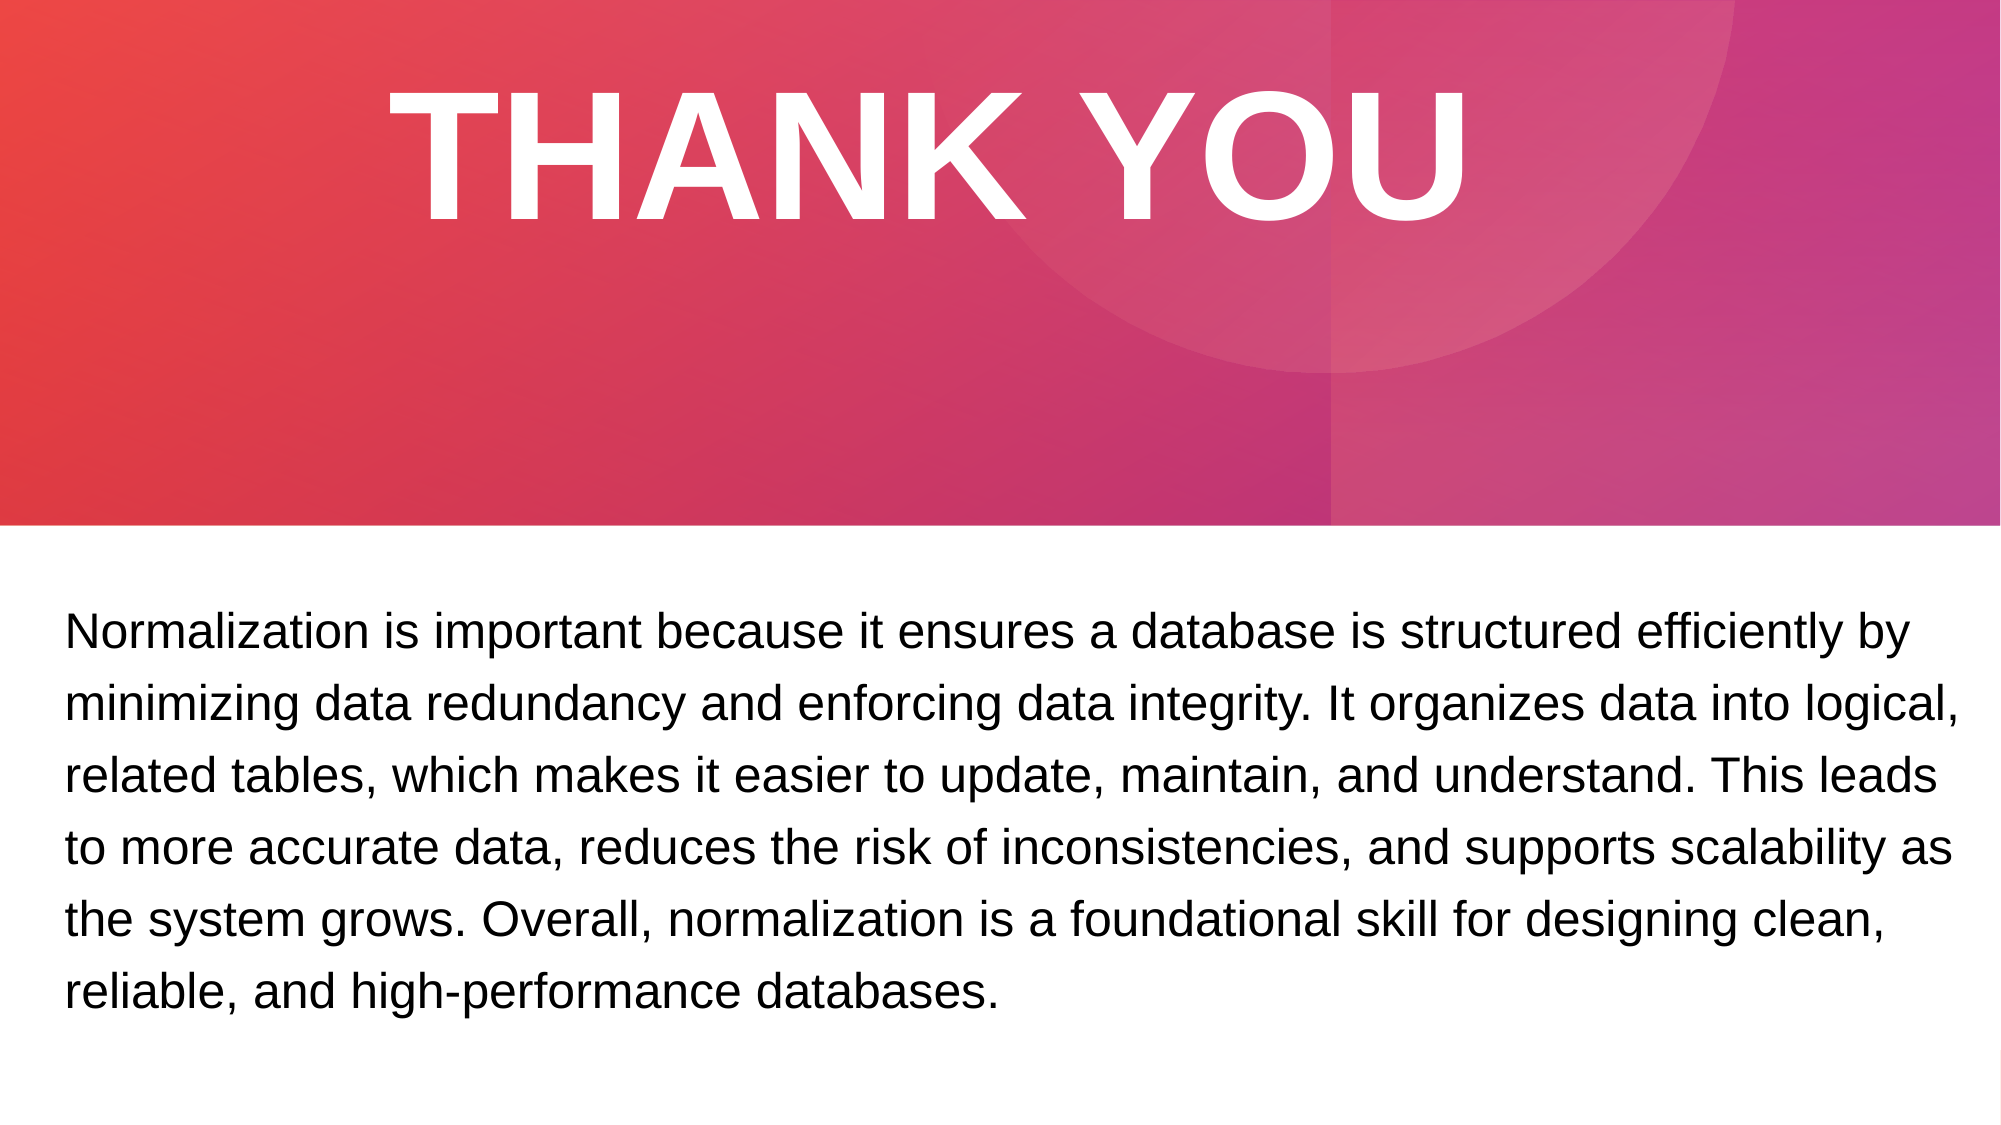

# THANK YOU
Normalization is important because it ensures a database is structured efficiently by minimizing data redundancy and enforcing data integrity. It organizes data into logical, related tables, which makes it easier to update, maintain, and understand. This leads to more accurate data, reduces the risk of inconsistencies, and supports scalability as the system grows. Overall, normalization is a foundational skill for designing clean, reliable, and high-performance databases.